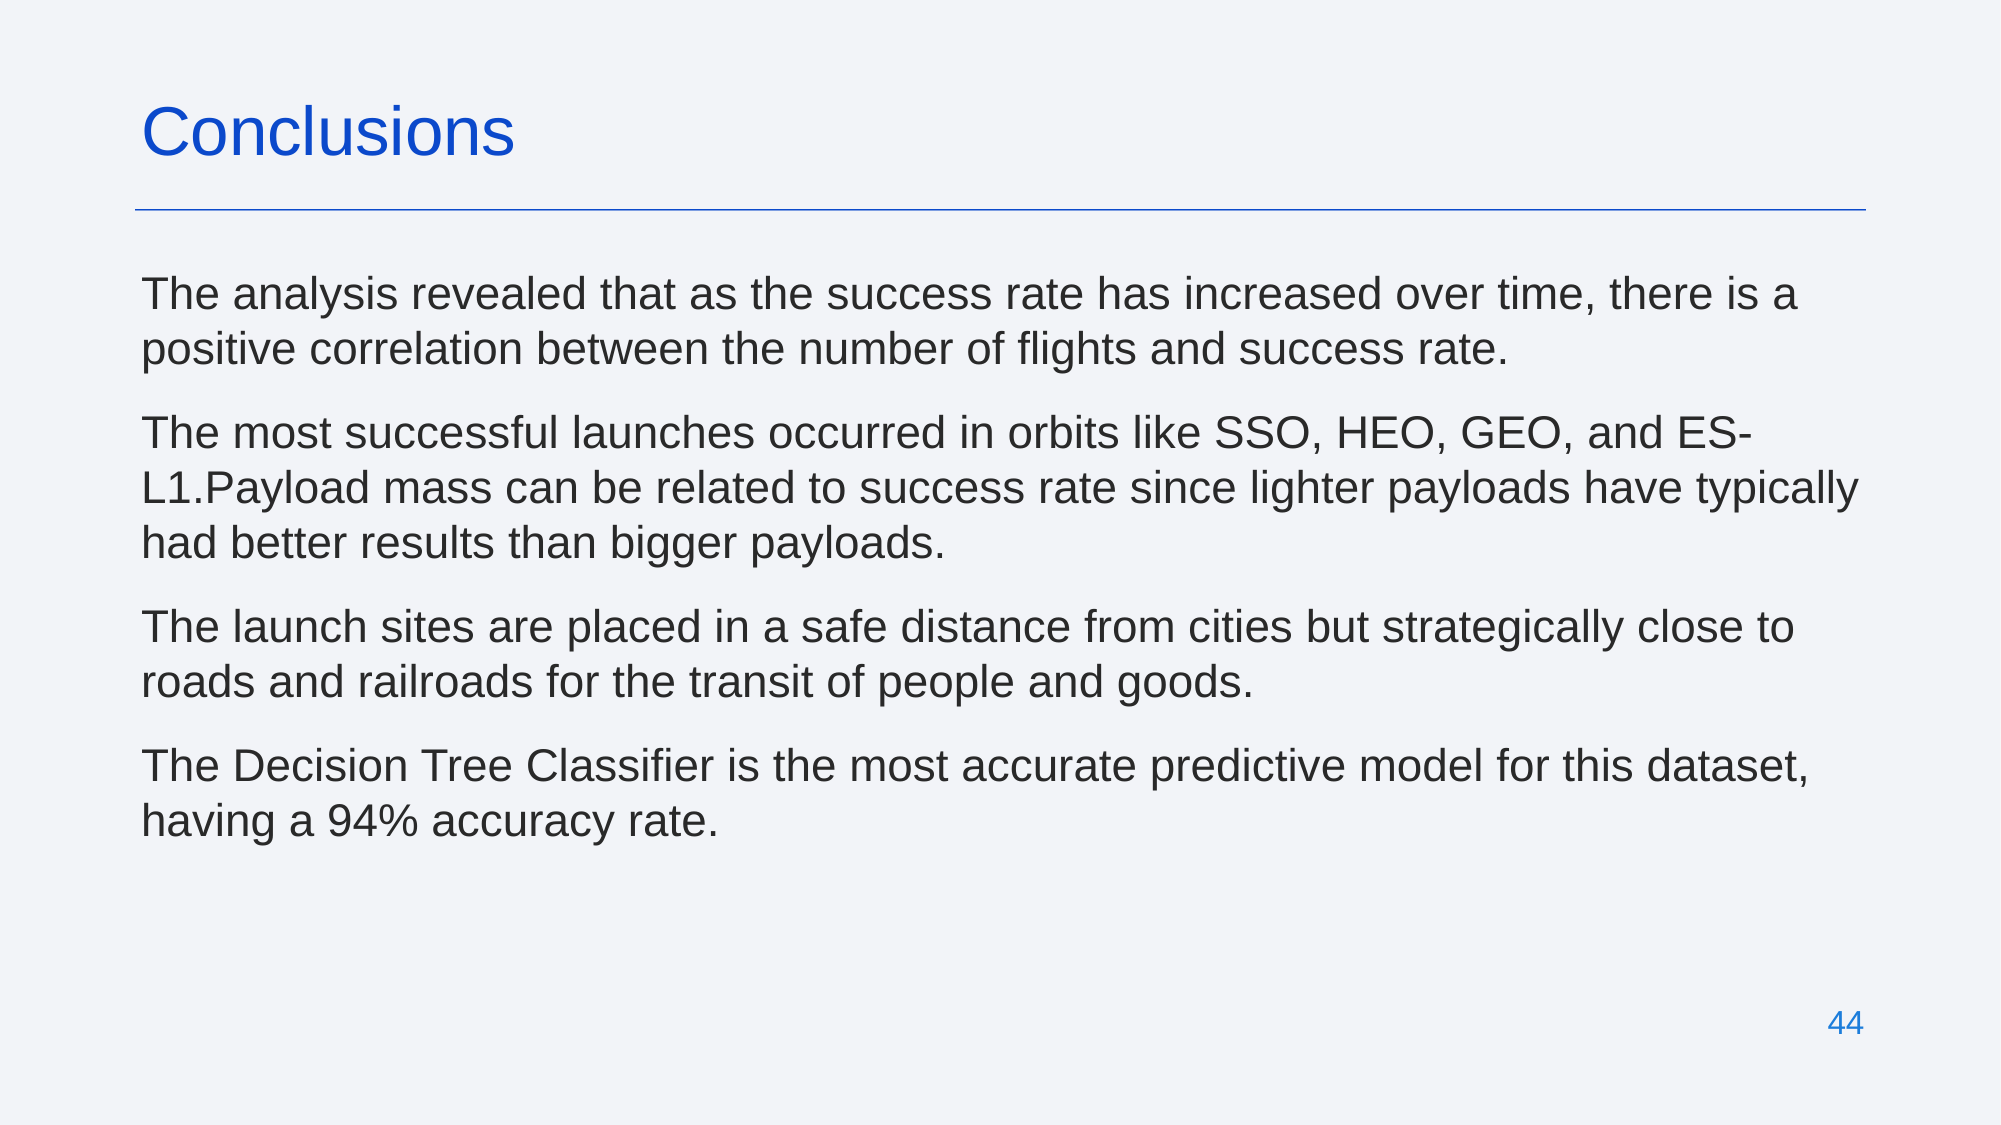

Conclusions
The analysis revealed that as the success rate has increased over time, there is a positive correlation between the number of flights and success rate.
The most successful launches occurred in orbits like SSO, HEO, GEO, and ES-L1.Payload mass can be related to success rate since lighter payloads have typically had better results than bigger payloads.
The launch sites are placed in a safe distance from cities but strategically close to roads and railroads for the transit of people and goods.
The Decision Tree Classifier is the most accurate predictive model for this dataset, having a 94% accuracy rate.
44